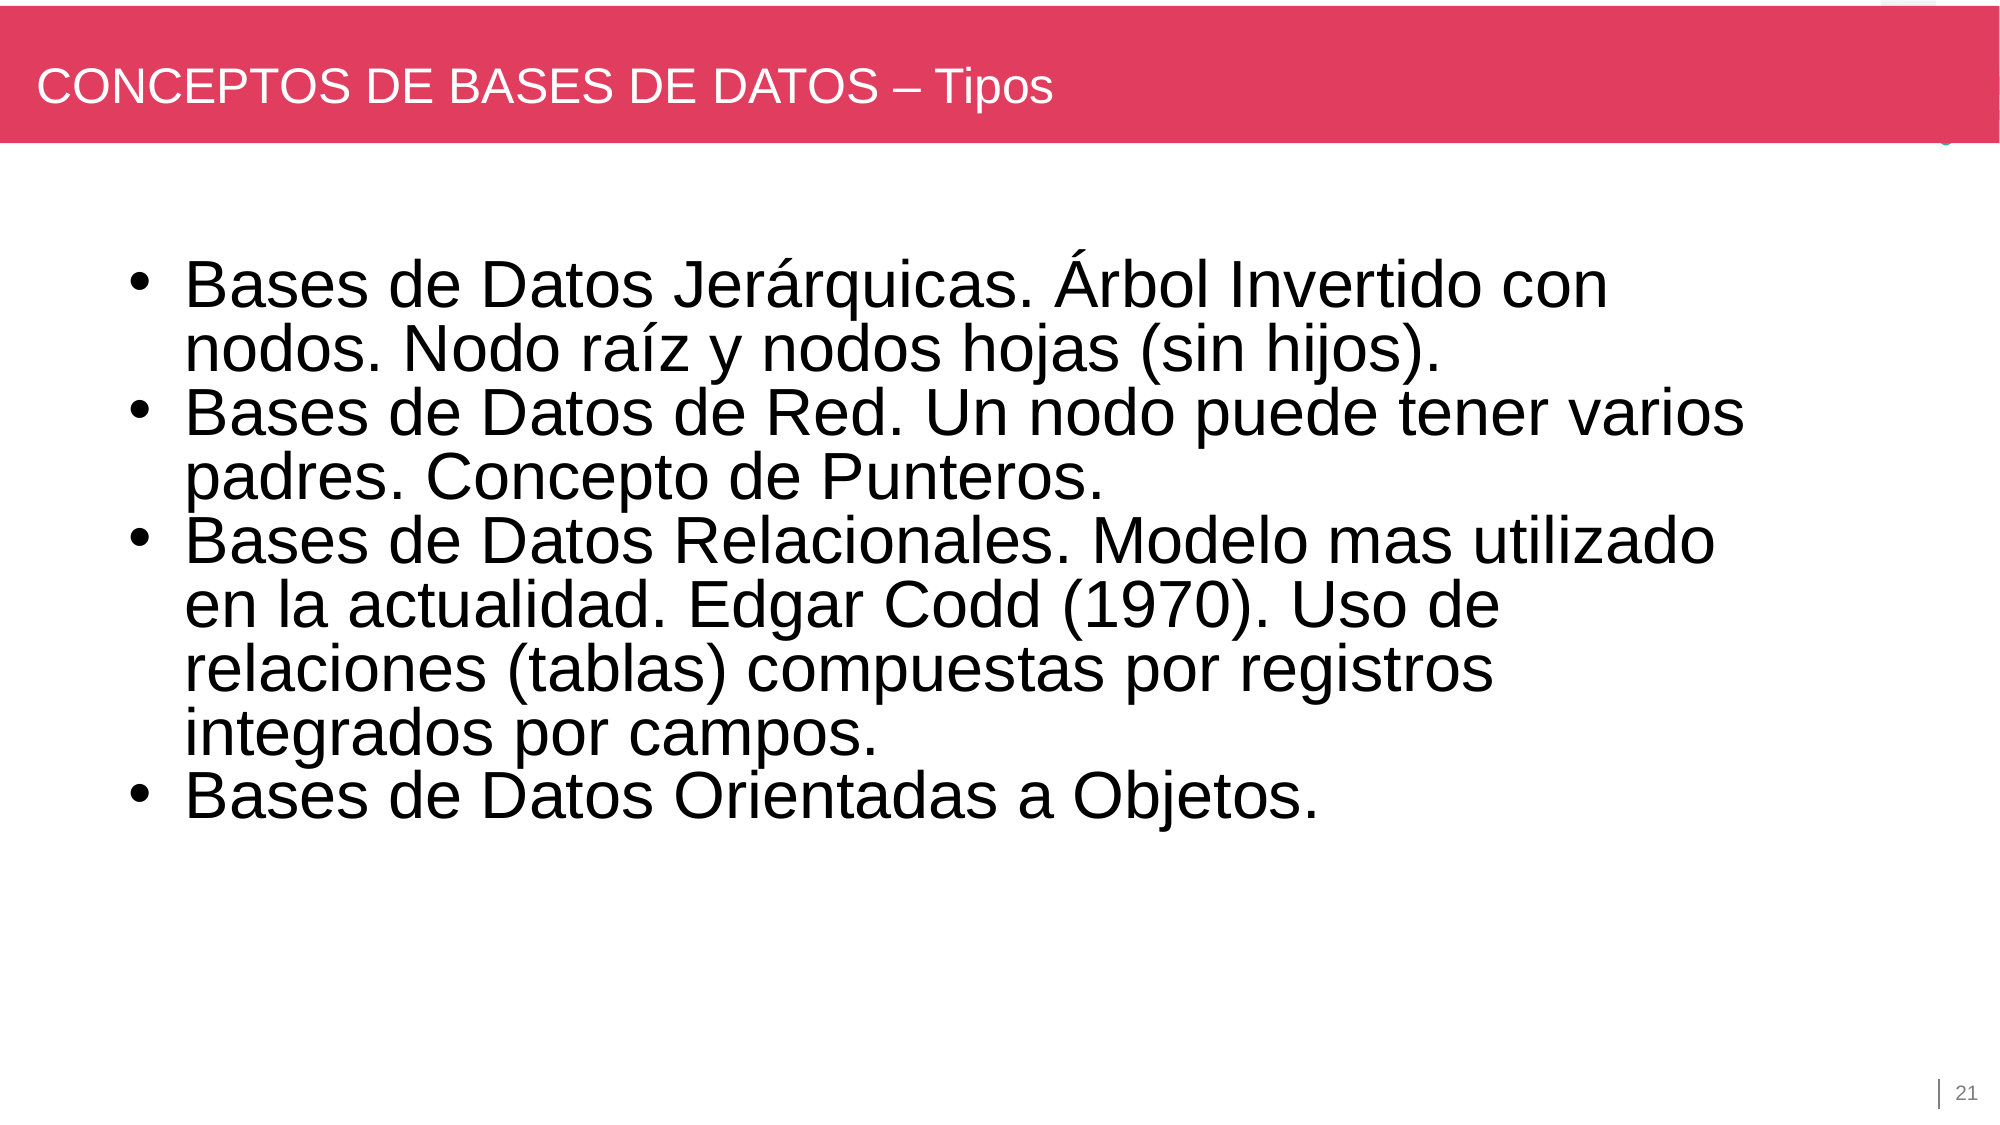

TÍTULO SECCIÓN
CONCEPTOS DE BASES DE DATOS – Tipos
TÍTULO
Bases de Datos Jerárquicas. Árbol Invertido con nodos. Nodo raíz y nodos hojas (sin hijos).
Bases de Datos de Red. Un nodo puede tener varios padres. Concepto de Punteros.
Bases de Datos Relacionales. Modelo mas utilizado en la actualidad. Edgar Codd (1970). Uso de relaciones (tablas) compuestas por registros integrados por campos.
Bases de Datos Orientadas a Objetos.